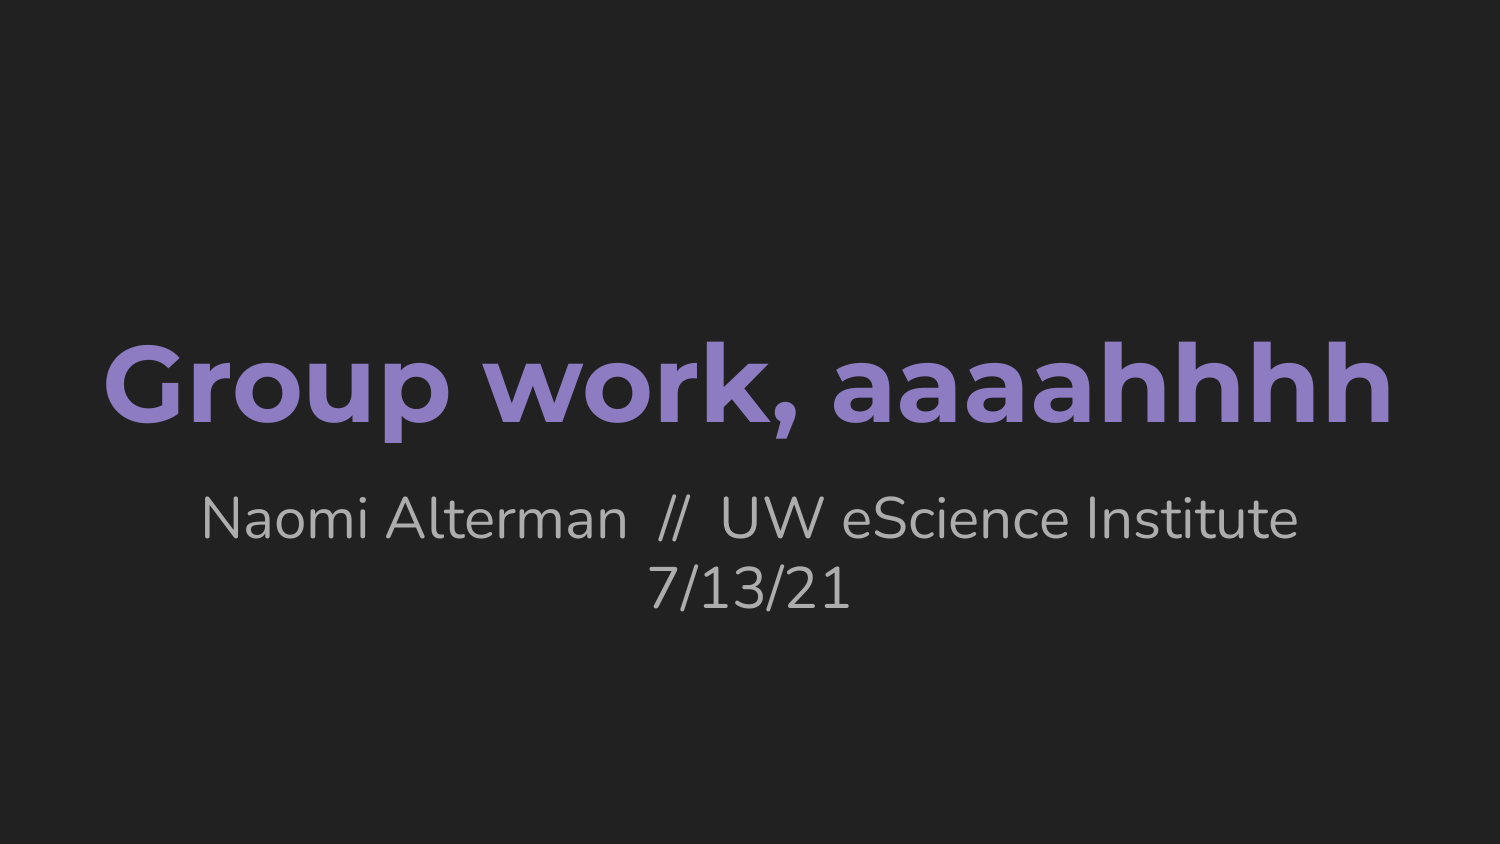

# Group work, aaaahhhh
Naomi Alterman  //  UW eScience Institute
7/13/21